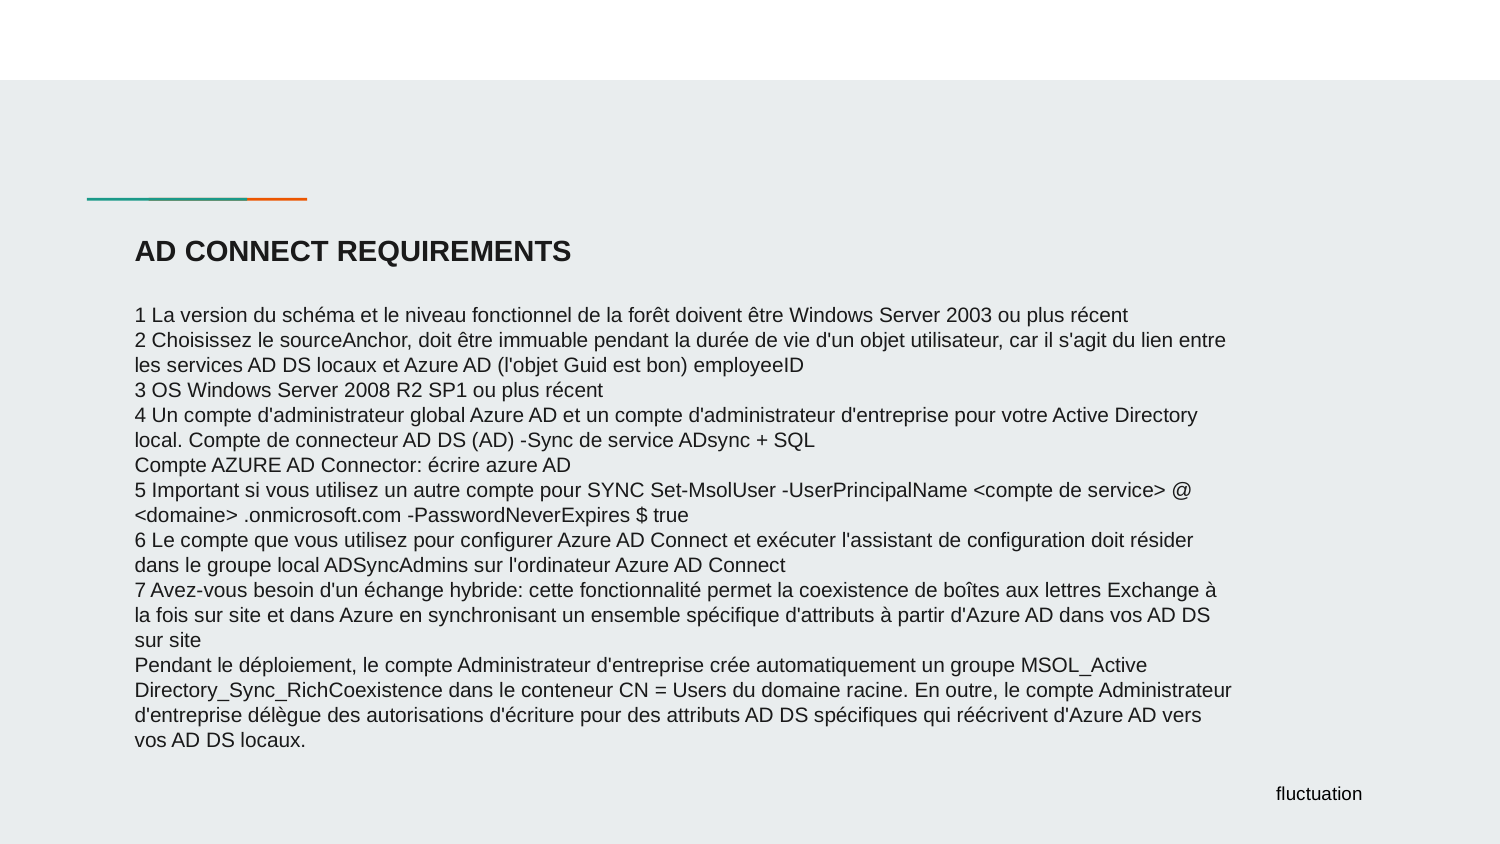

#
AD CONNECT REQUIREMENTS

1 La version du schéma et le niveau fonctionnel de la forêt doivent être Windows Server 2003 ou plus récent
2 Choisissez le sourceAnchor, doit être immuable pendant la durée de vie d'un objet utilisateur, car il s'agit du lien entre les services AD DS locaux et Azure AD (l'objet Guid est bon) employeeID
3 OS Windows Server 2008 R2 SP1 ou plus récent
4 Un compte d'administrateur global Azure AD et un compte d'administrateur d'entreprise pour votre Active Directory local. Compte de connecteur AD DS (AD) -Sync de service ADsync + SQL
Compte AZURE AD Connector: écrire azure AD
5 Important si vous utilisez un autre compte pour SYNC Set-MsolUser -UserPrincipalName <compte de service> @ <domaine> .onmicrosoft.com -PasswordNeverExpires $ true
6 Le compte que vous utilisez pour configurer Azure AD Connect et exécuter l'assistant de configuration doit résider dans le groupe local ADSyncAdmins sur l'ordinateur Azure AD Connect
7 Avez-vous besoin d'un échange hybride: cette fonctionnalité permet la coexistence de boîtes aux lettres Exchange à la fois sur site et dans Azure en synchronisant un ensemble spécifique d'attributs à partir d'Azure AD dans vos AD DS sur site
Pendant le déploiement, le compte Administrateur d'entreprise crée automatiquement un groupe MSOL_Active Directory_Sync_RichCoexistence dans le conteneur CN = Users du domaine racine. En outre, le compte Administrateur d'entreprise délègue des autorisations d'écriture pour des attributs AD DS spécifiques qui réécrivent d'Azure AD vers vos AD DS locaux.